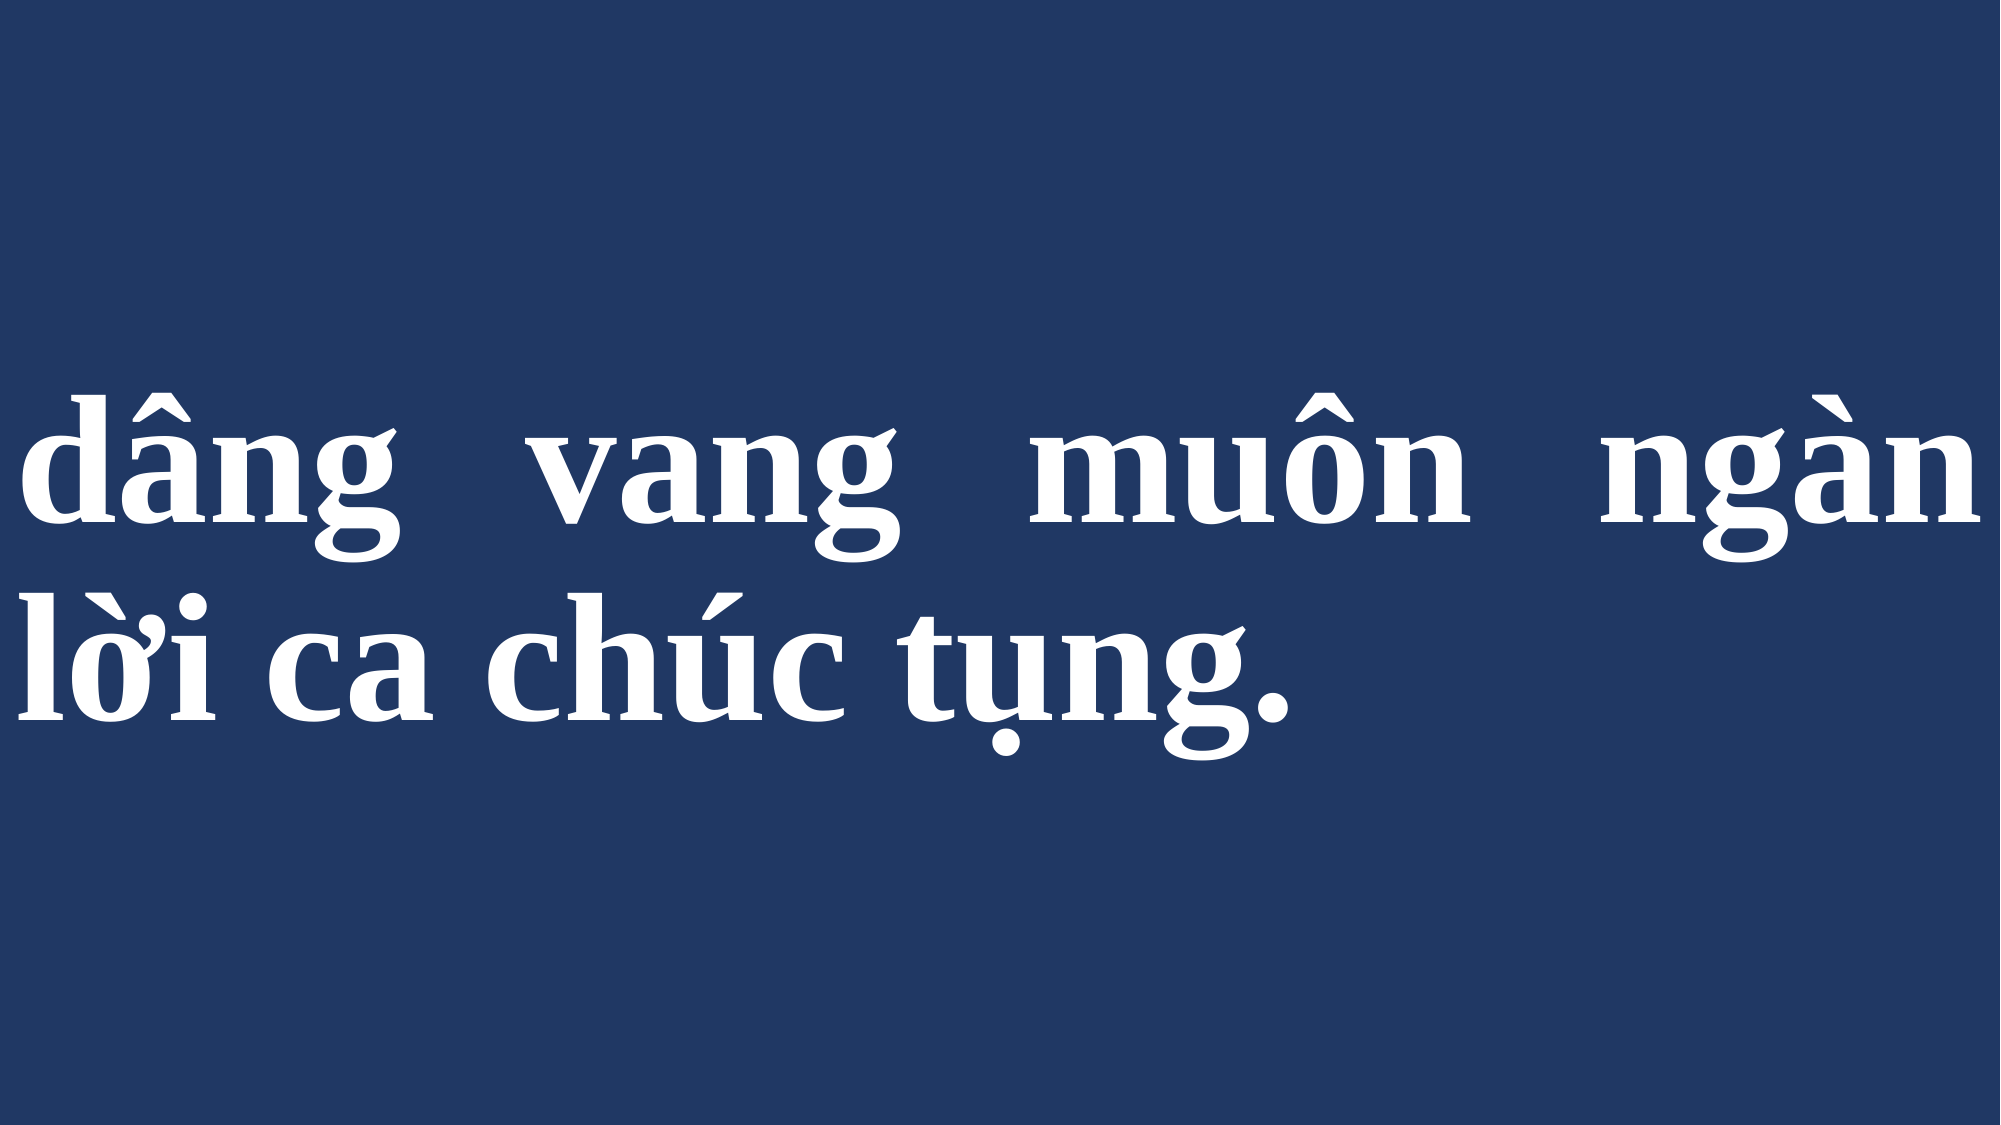

# dâng vang muôn ngàn lời ca chúc tụng.